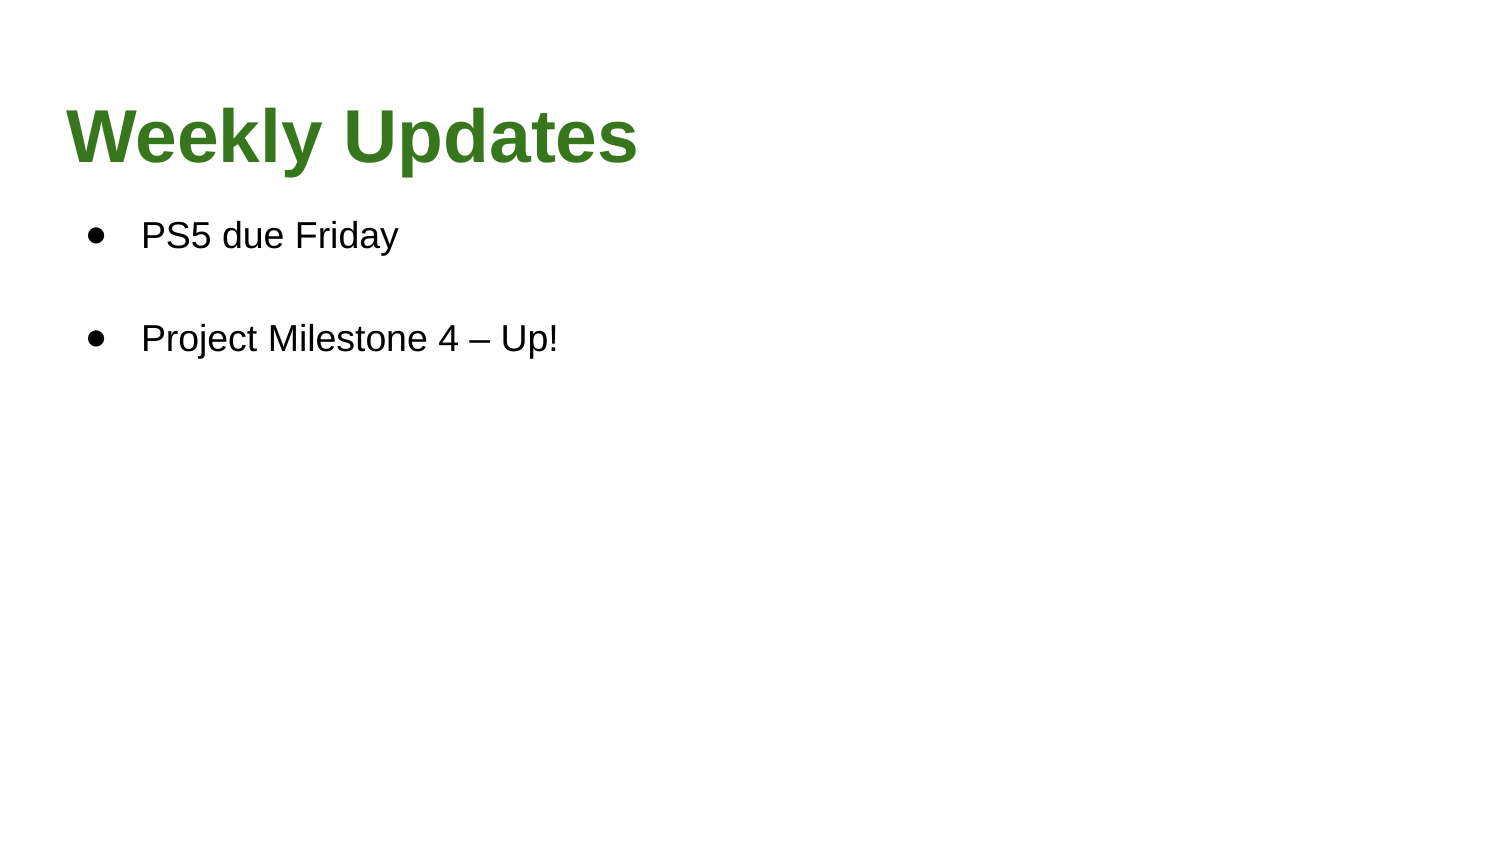

# Weekly Updates
PS5 due Friday

Project Milestone 4 – Up!